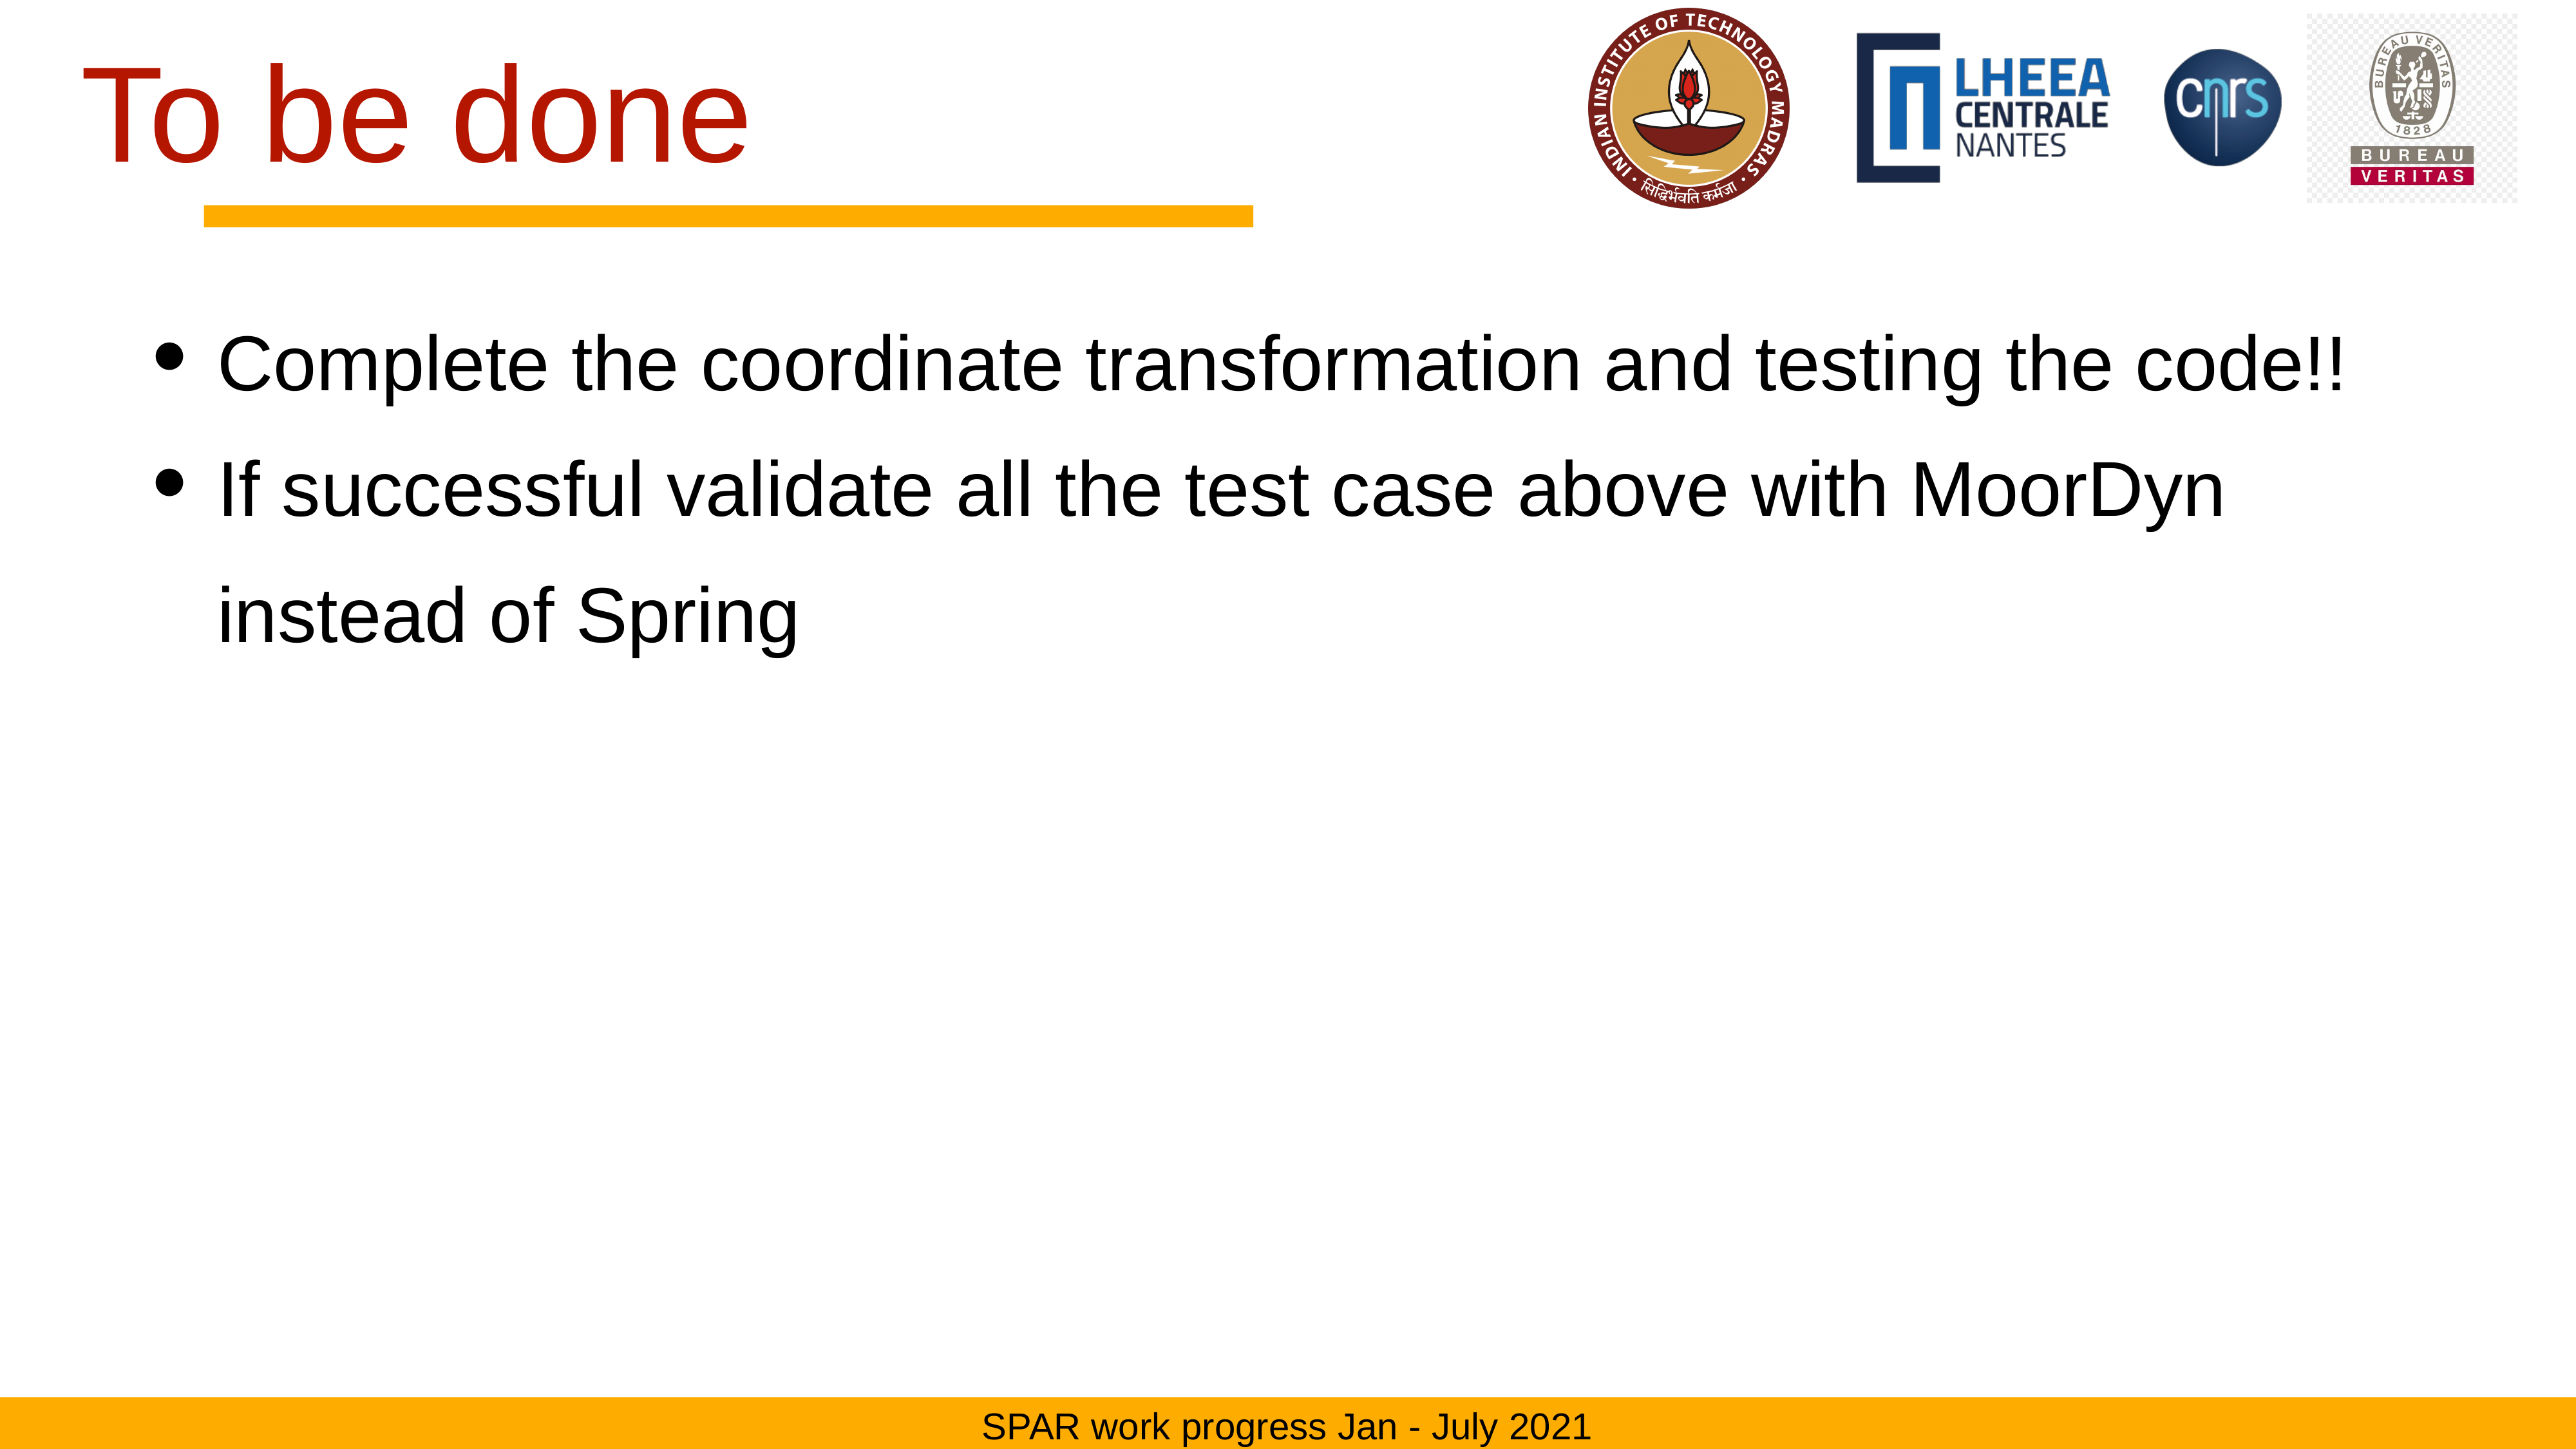

# To be done
Complete the coordinate transformation and testing the code!!
If successful validate all the test case above with MoorDyn instead of Spring
46